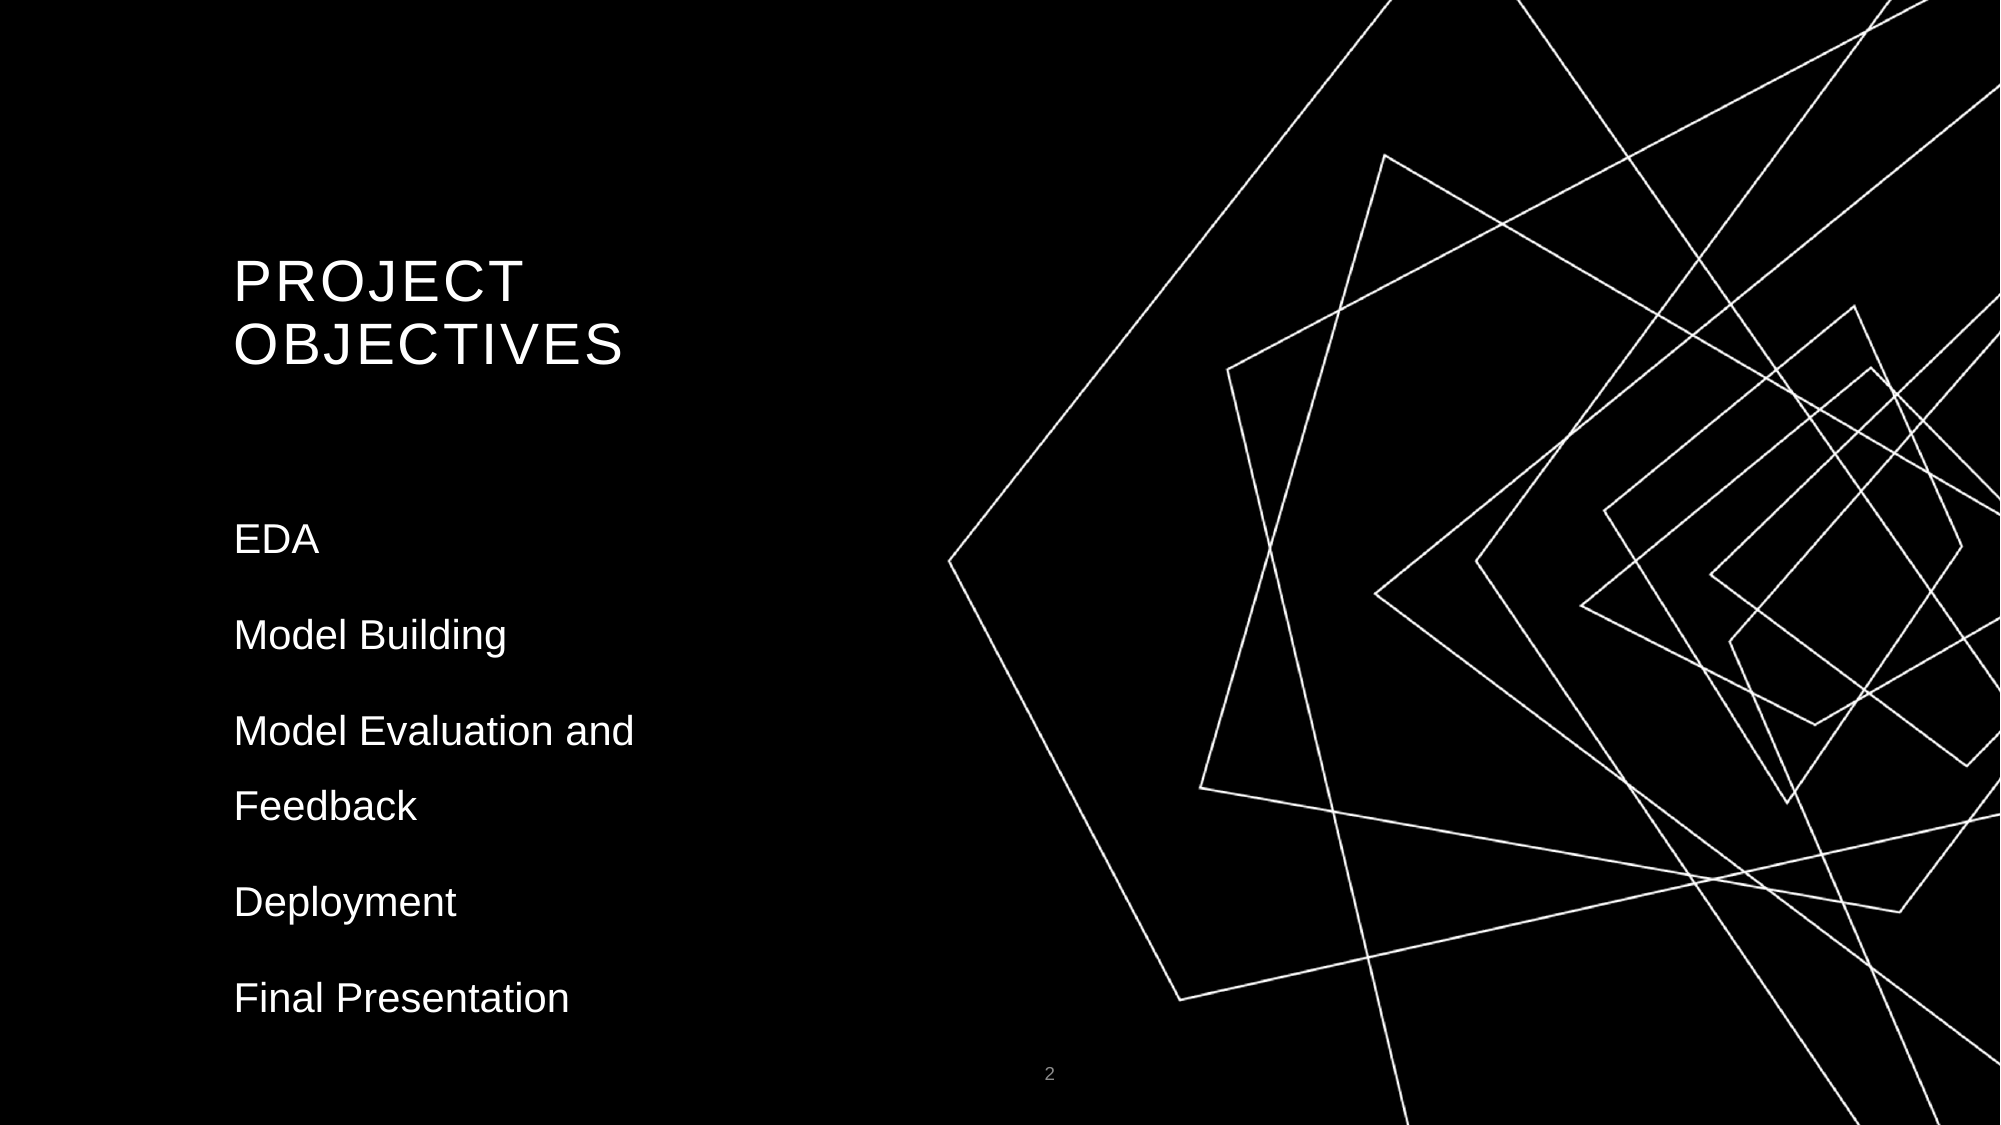

# Project Objectives
EDA
Model Building
Model Evaluation and Feedback
Deployment
Final Presentation
2